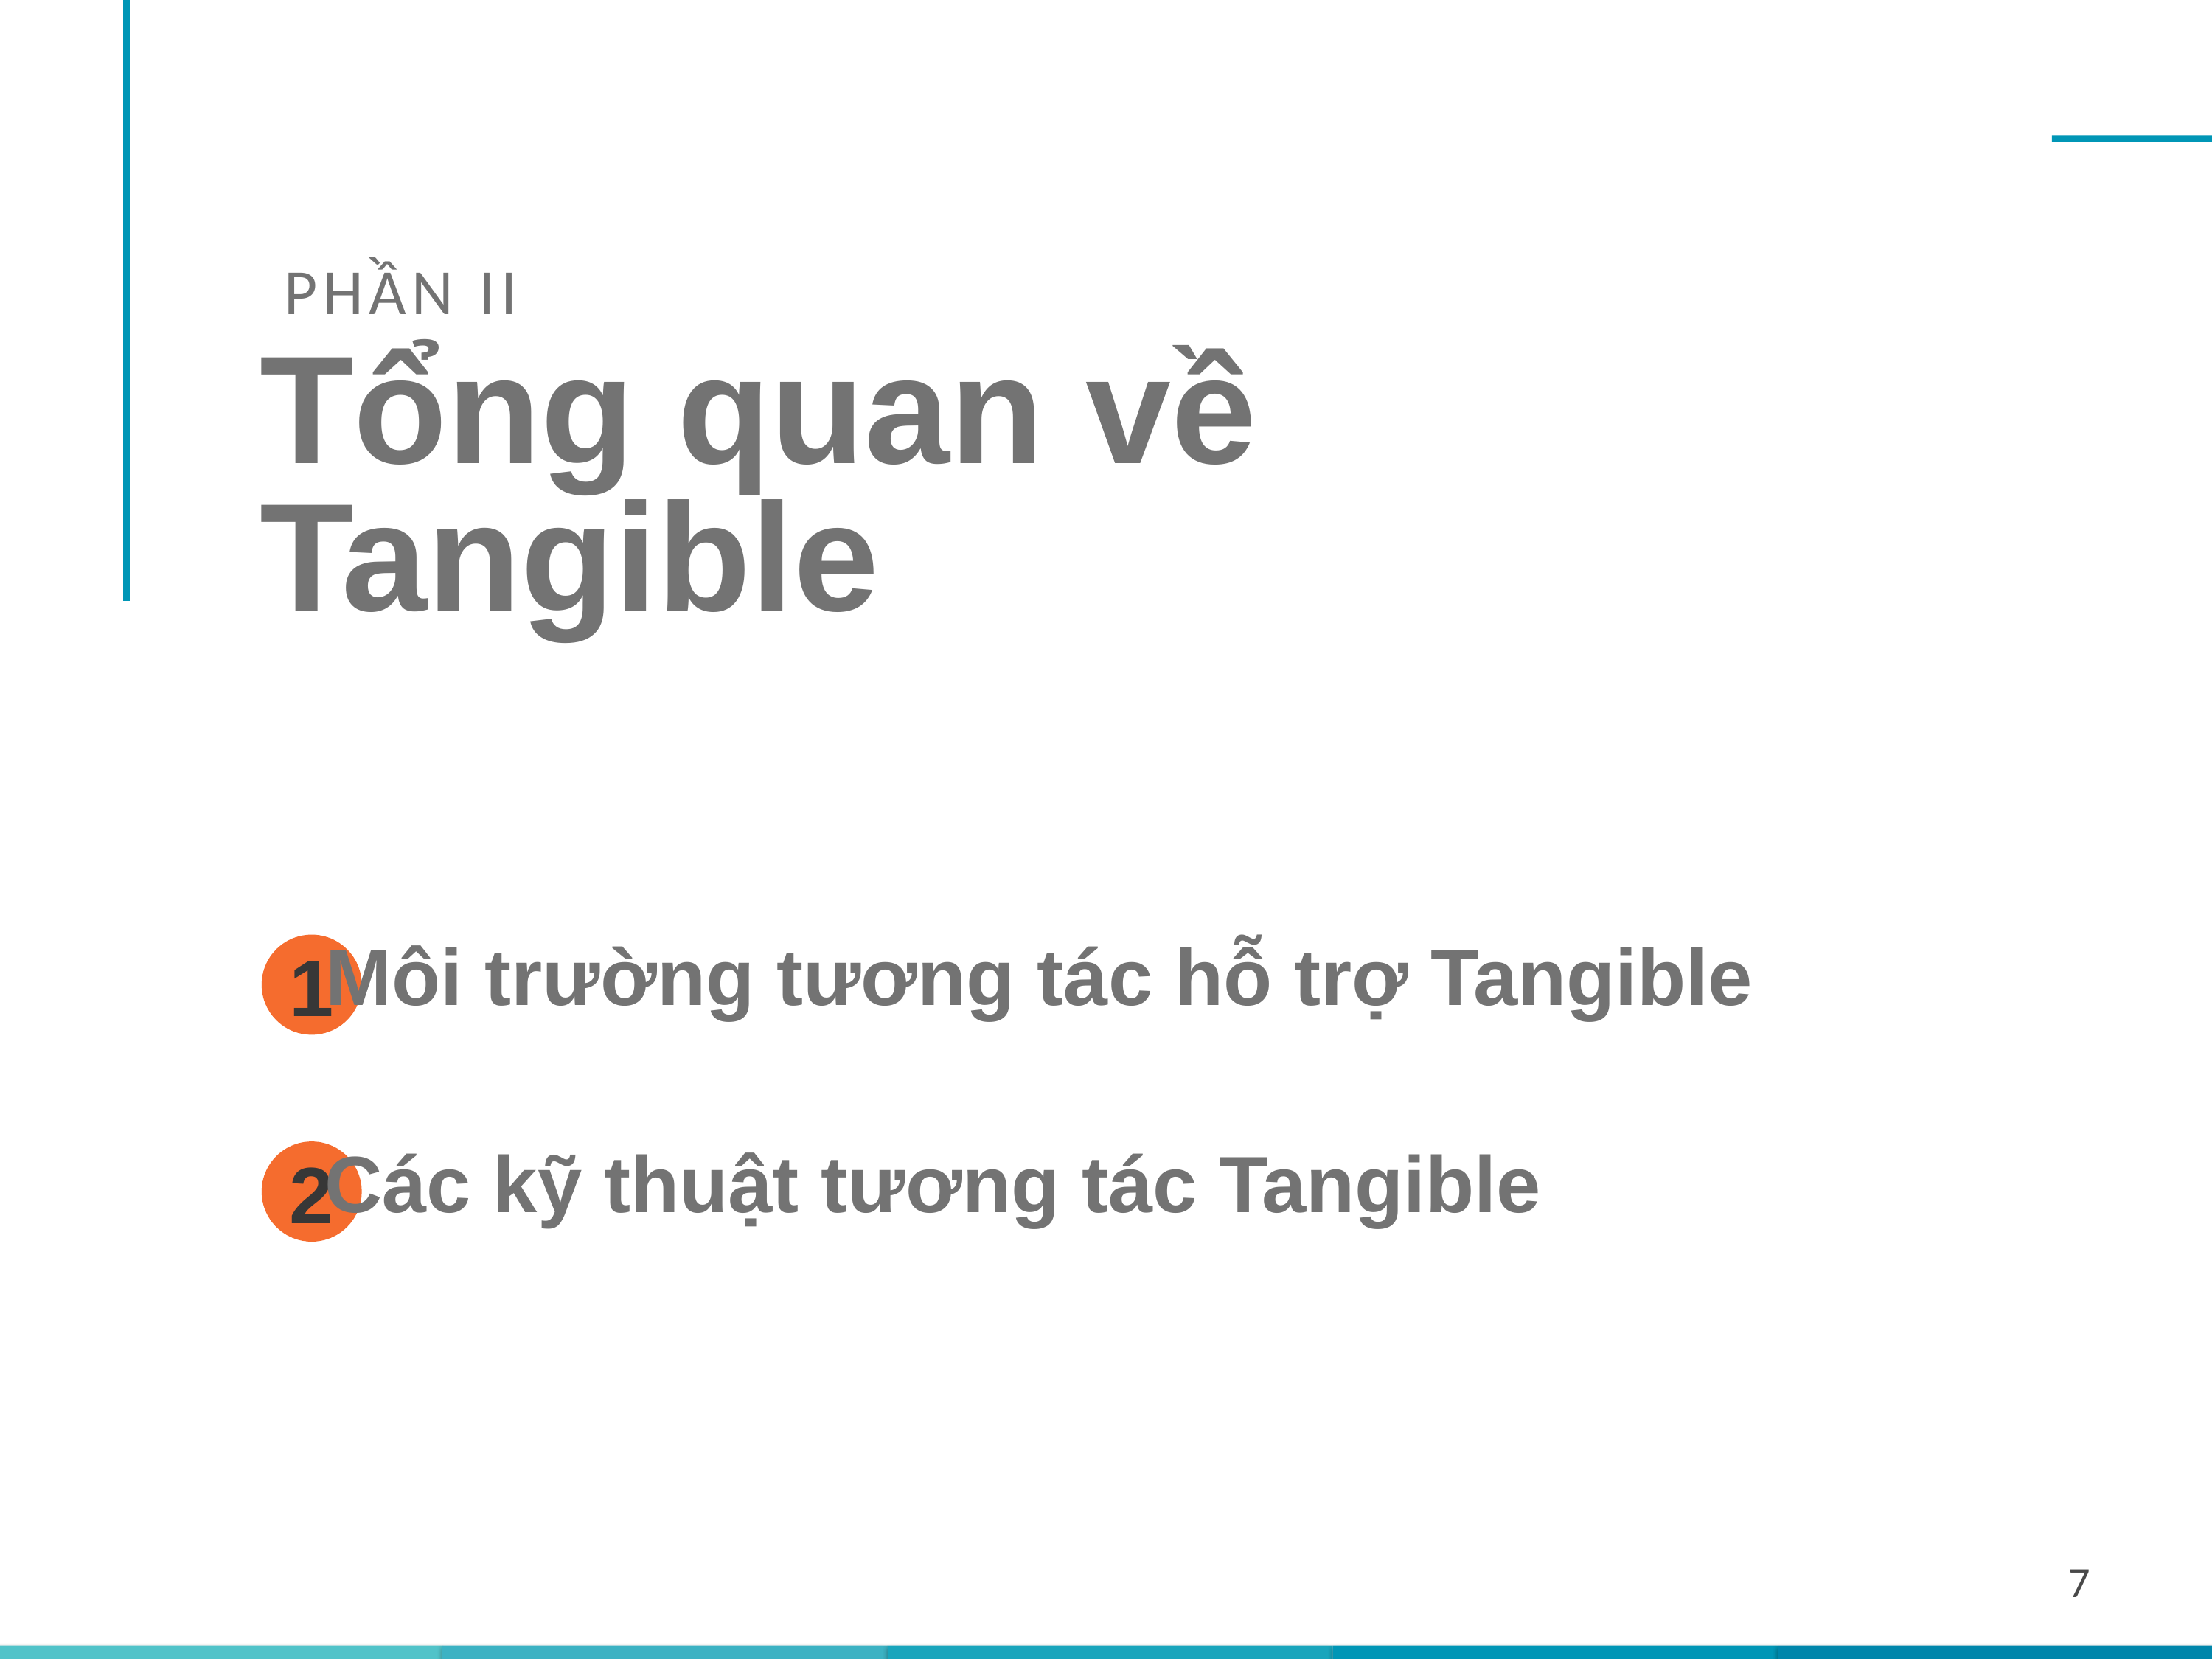

7

Phần II
Tổng quan về Tangible
1
Môi trường tương tác hỗ trợ Tangible
2
Các kỹ thuật tương tác Tangible
7